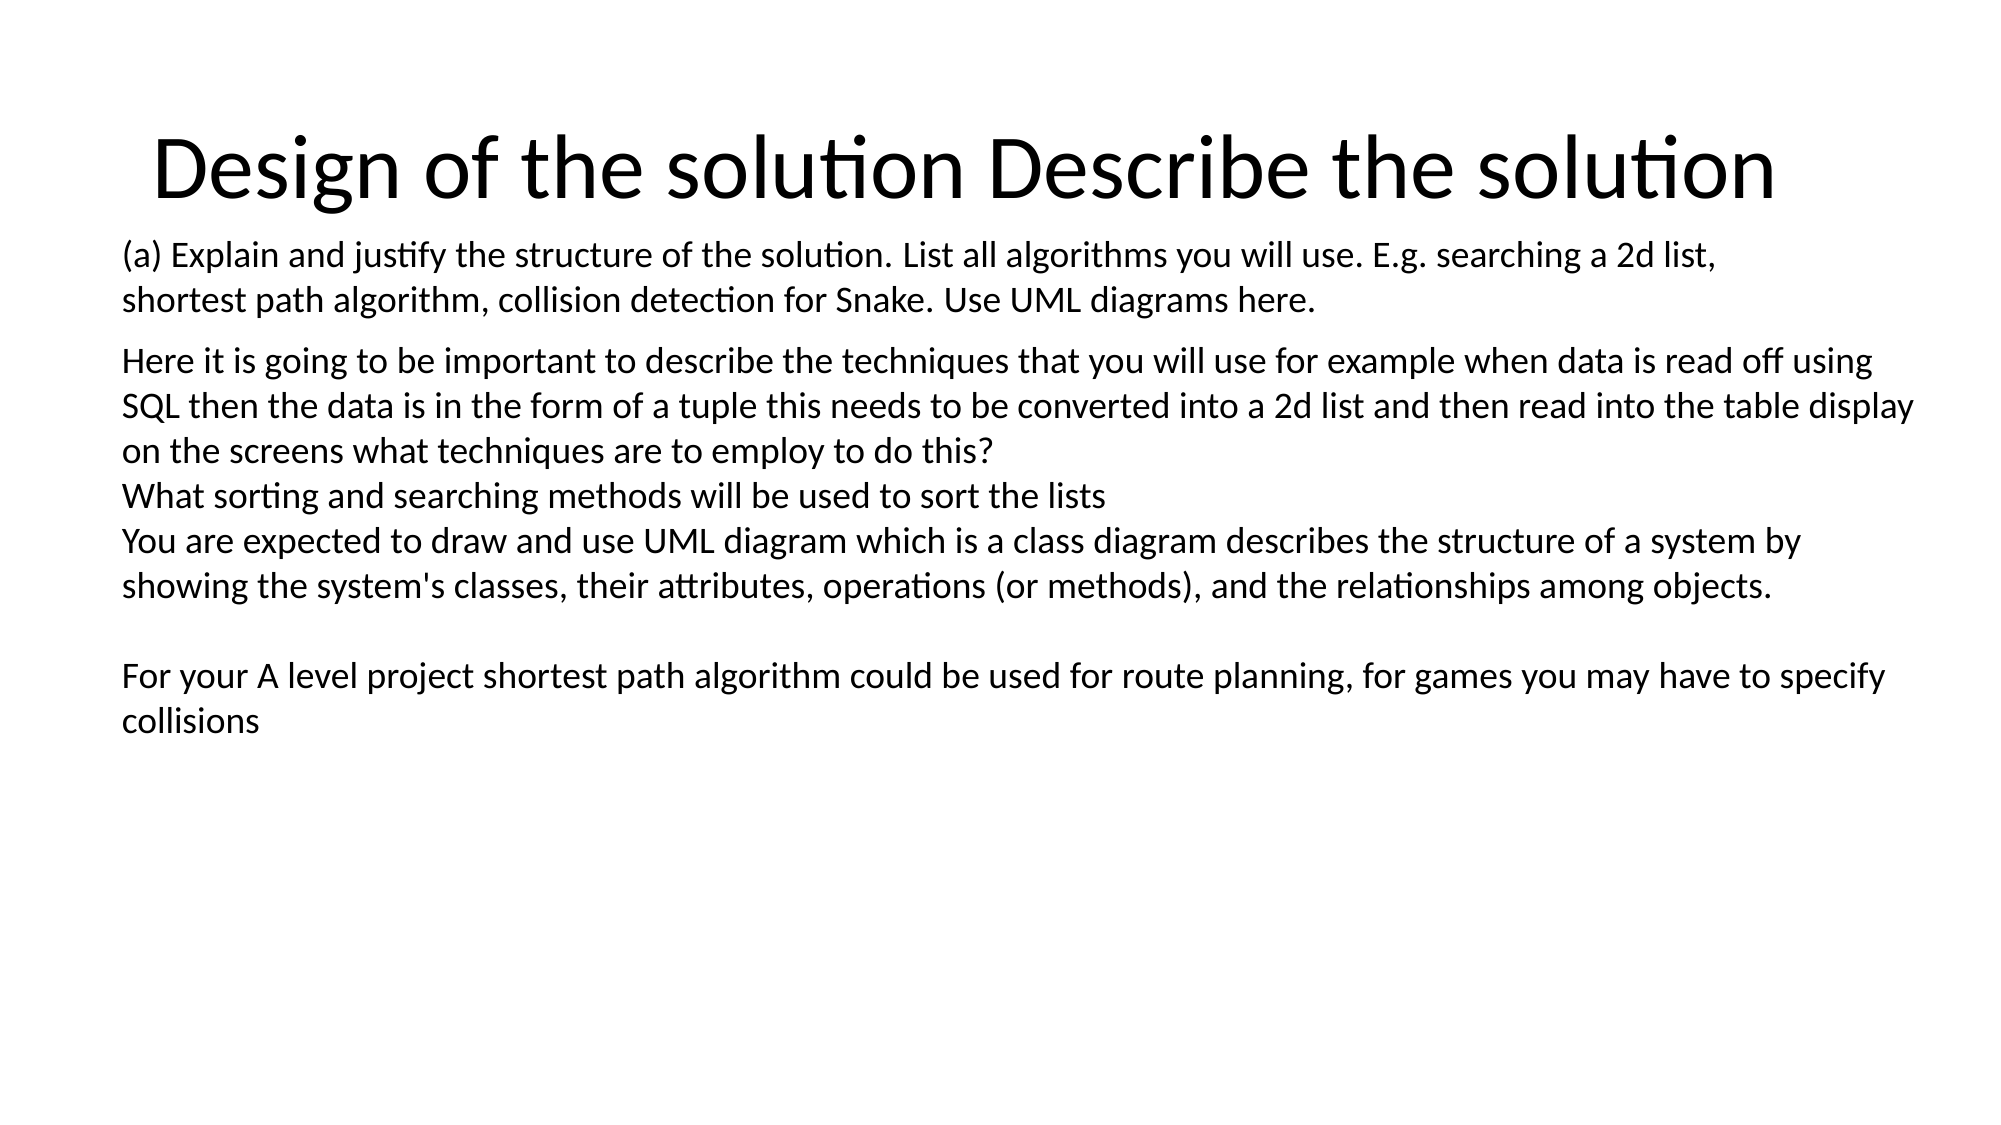

# Design of the solution Describe the solution
(a) Explain and justify the structure of the solution. List all algorithms you will use. E.g. searching a 2d list, shortest path algorithm, collision detection for Snake. Use UML diagrams here.
Here it is going to be important to describe the techniques that you will use for example when data is read off using SQL then the data is in the form of a tuple this needs to be converted into a 2d list and then read into the table display on the screens what techniques are to employ to do this?
What sorting and searching methods will be used to sort the lists
You are expected to draw and use UML diagram which is a class diagram describes the structure of a system by showing the system's classes, their attributes, operations (or methods), and the relationships among objects.

For your A level project shortest path algorithm could be used for route planning, for games you may have to specify collisions